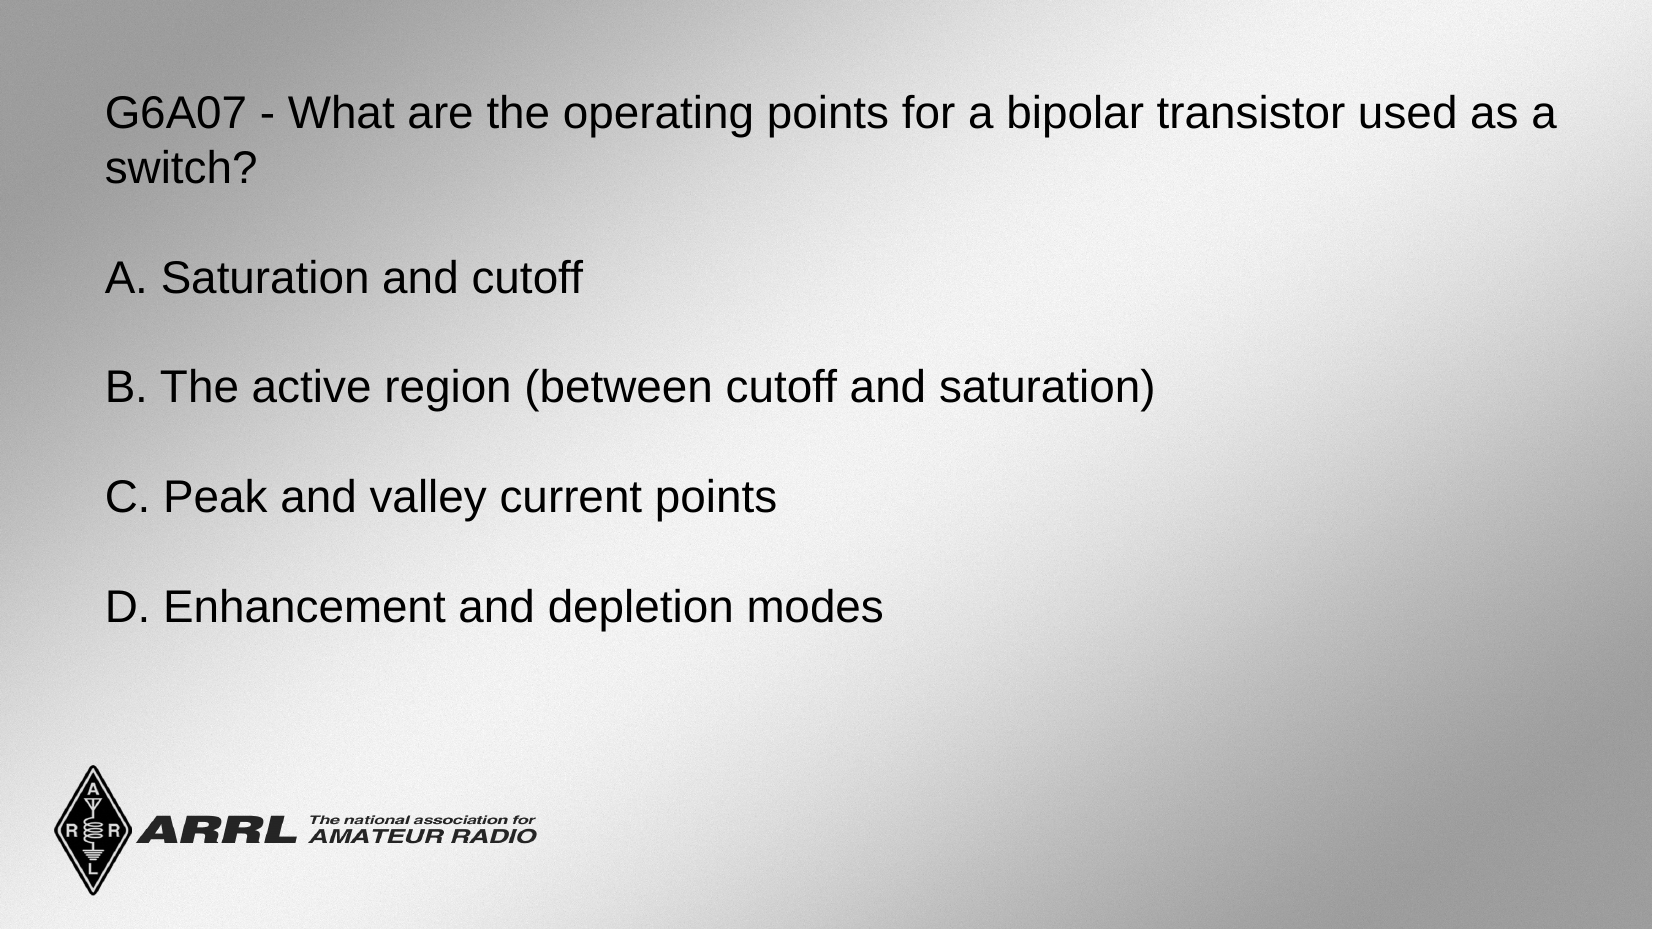

G6A07 - What are the operating points for a bipolar transistor used as a switch?

A. Saturation and cutoff

B. The active region (between cutoff and saturation)

C. Peak and valley current points

D. Enhancement and depletion modes